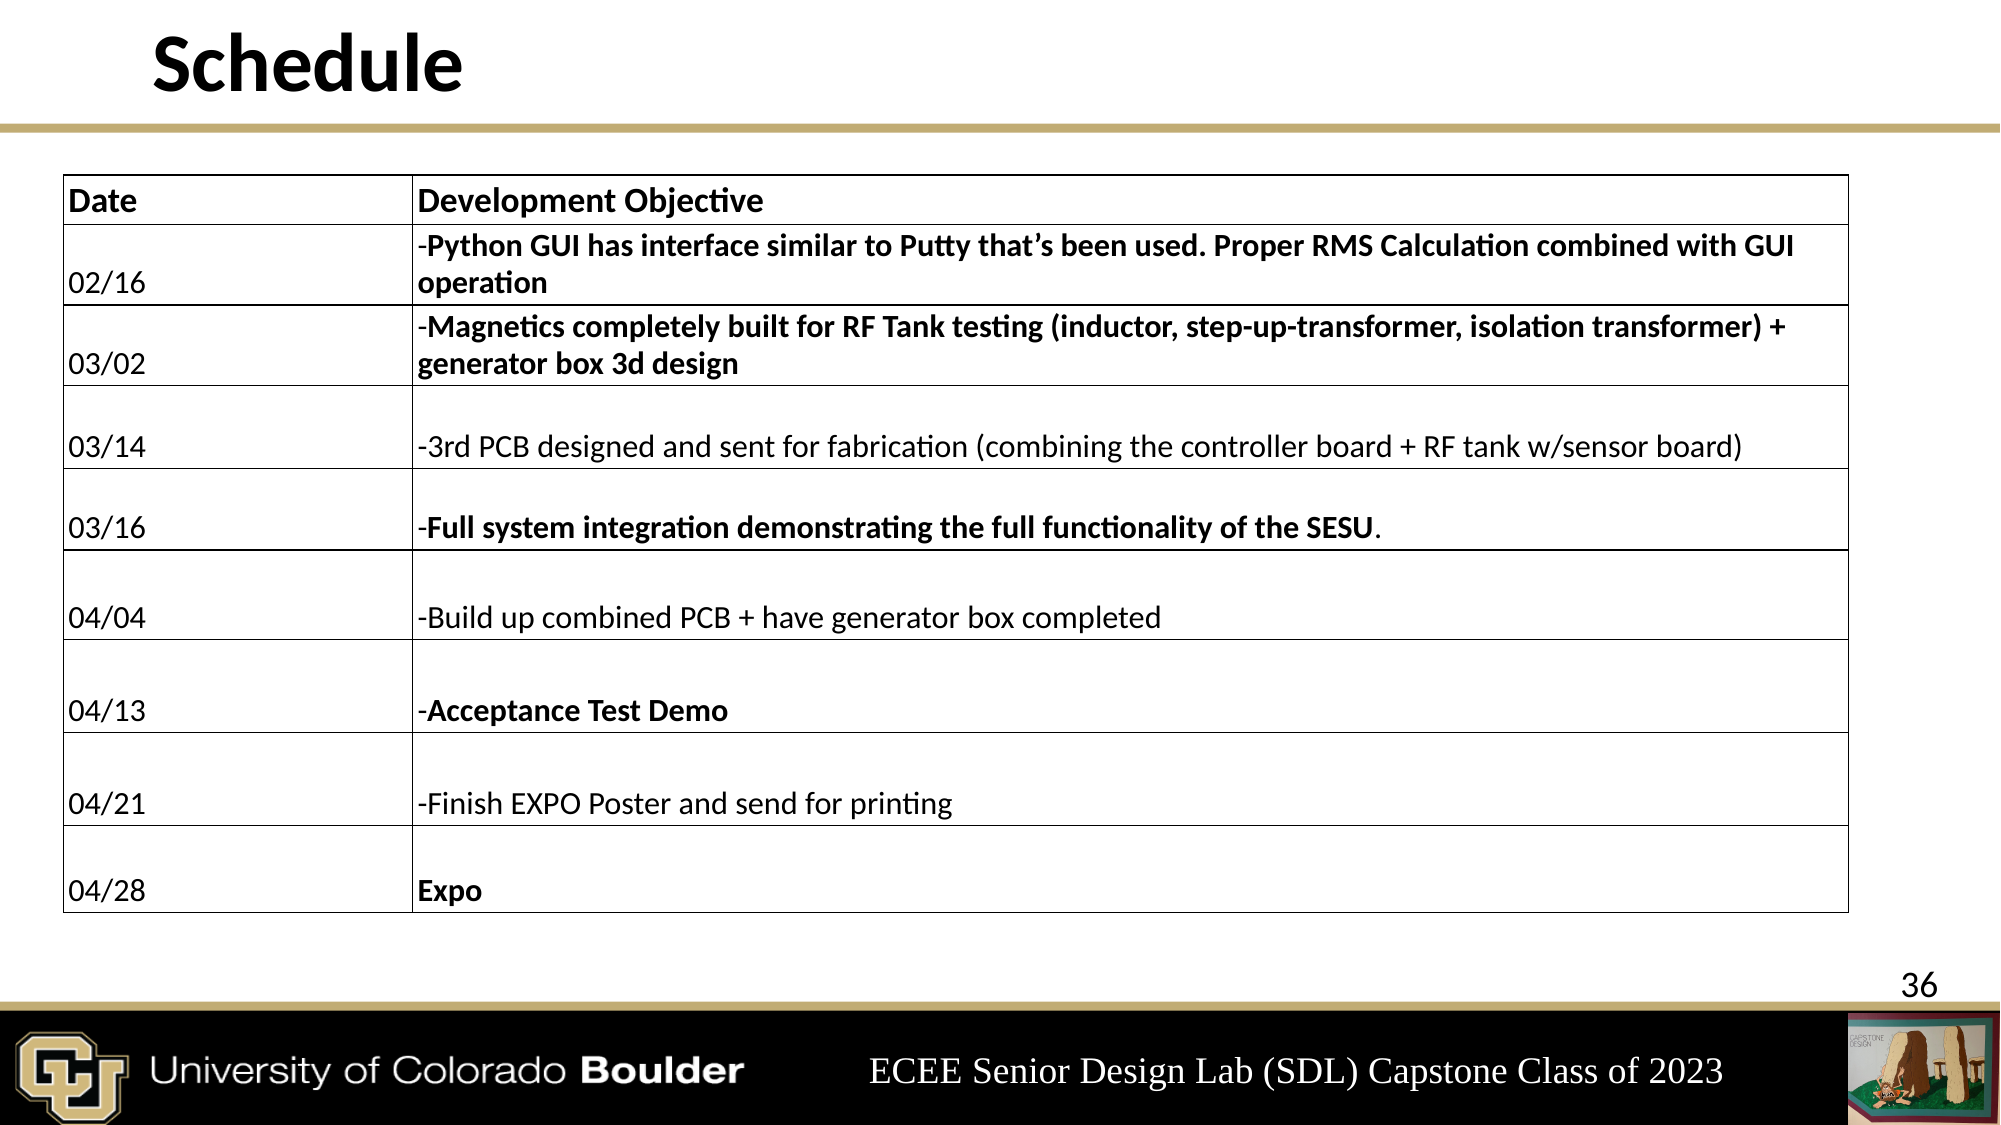

# Schedule
| Date | Development Objective |
| --- | --- |
| 02/16 | -Python GUI has interface similar to Putty that’s been used. Proper RMS Calculation combined with GUI operation |
| 03/02 | -Magnetics completely built for RF Tank testing (inductor, step-up-transformer, isolation transformer) + generator box 3d design |
| 03/14 | -3rd PCB designed and sent for fabrication (combining the controller board + RF tank w/sensor board) |
| 03/16 | -Full system integration demonstrating the full functionality of the SESU. |
| 04/04 | -Build up combined PCB + have generator box completed |
| 04/13 | -Acceptance Test Demo |
| 04/21 | -Finish EXPO Poster and send for printing |
| 04/28 | Expo |
36